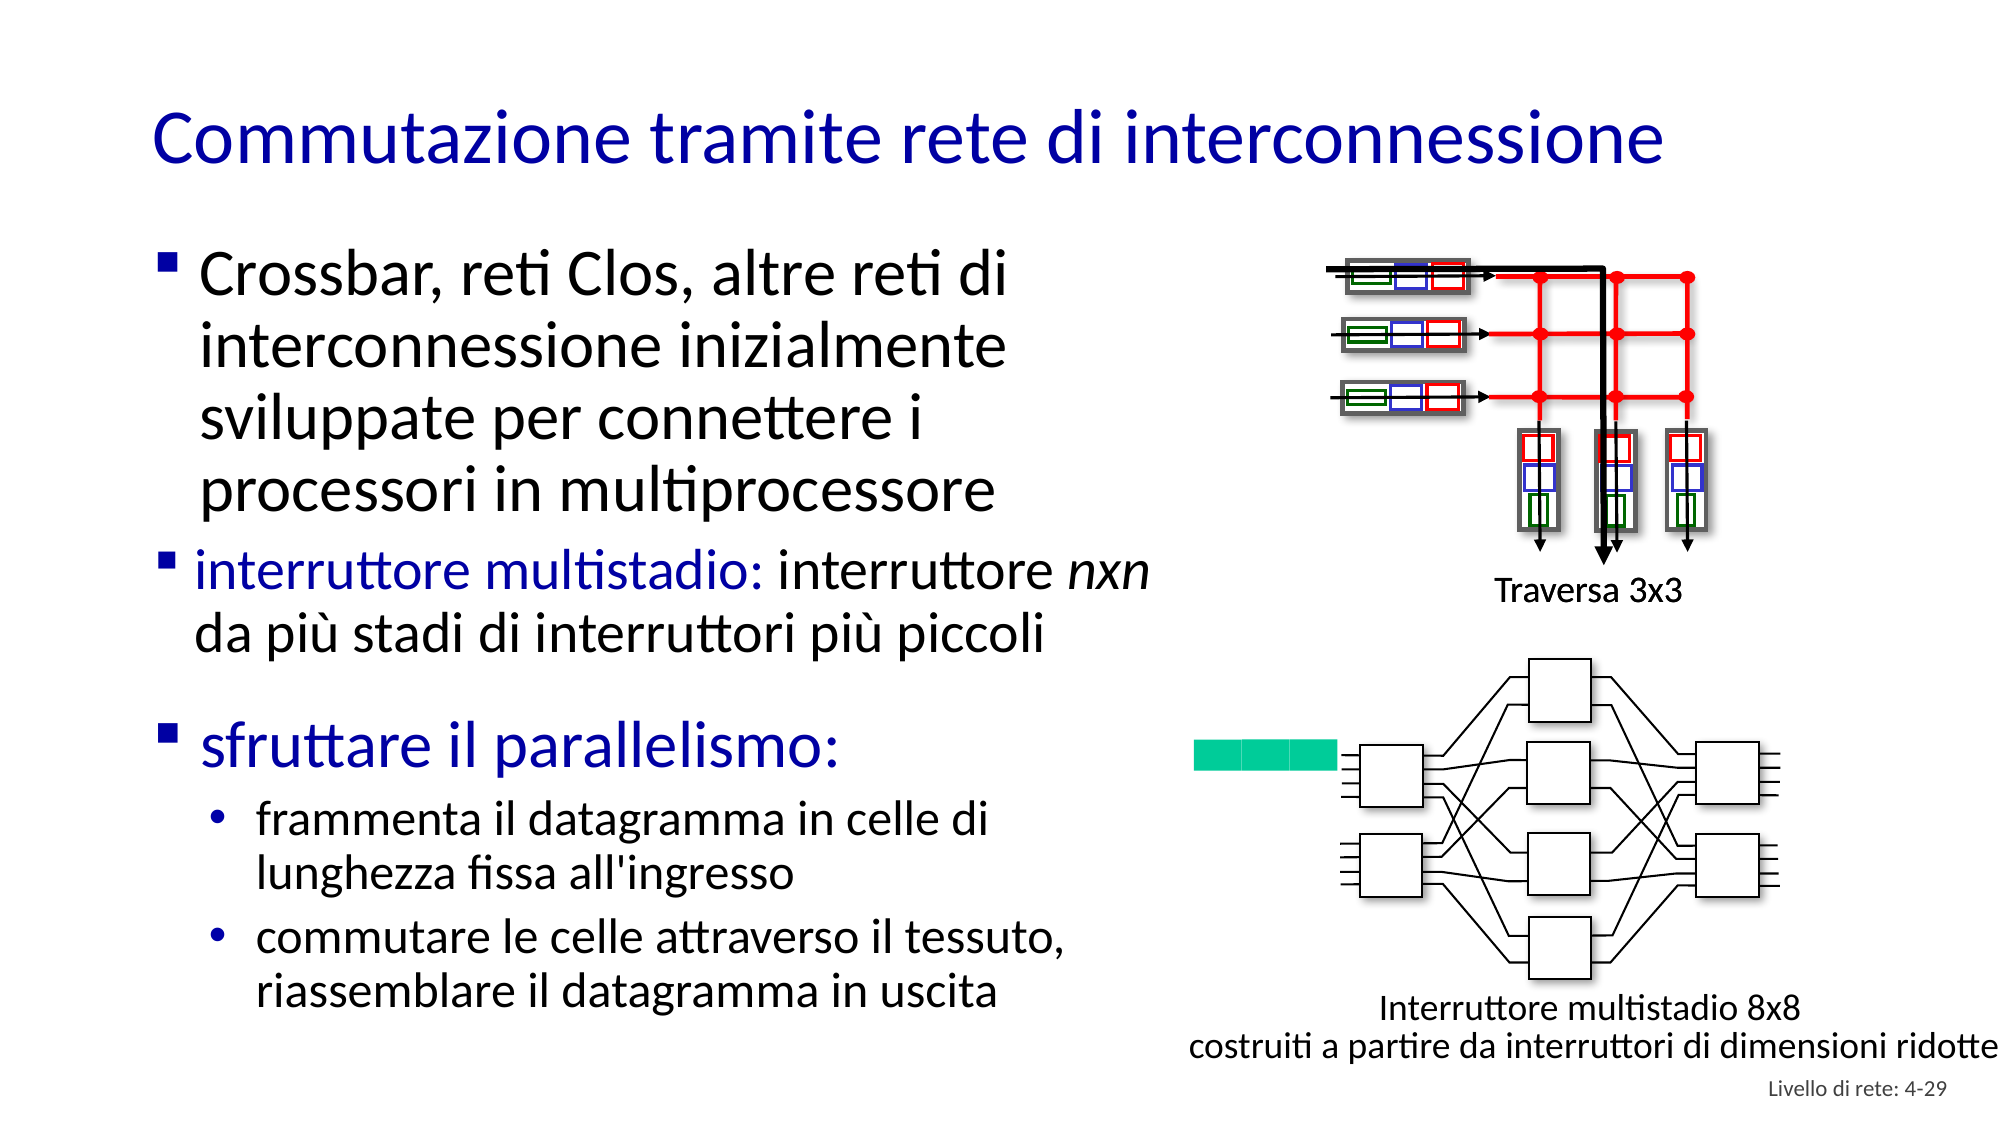

# Commutazione tramite rete di interconnessione
Crossbar, reti Clos, altre reti di interconnessione inizialmente sviluppate per connettere i processori in multiprocessore

interruttore multistadio: interruttore nxn da più stadi di interruttori più piccoli
Traversa 3x3
Traversa 3x3

Interruttore multistadio 8x8
costruiti a partire da interruttori di dimensioni ridotte
sfruttare il parallelismo:
frammenta il datagramma in celle di lunghezza fissa all'ingresso
commutare le celle attraverso il tessuto, riassemblare il datagramma in uscita

Livello di rete: 4-29